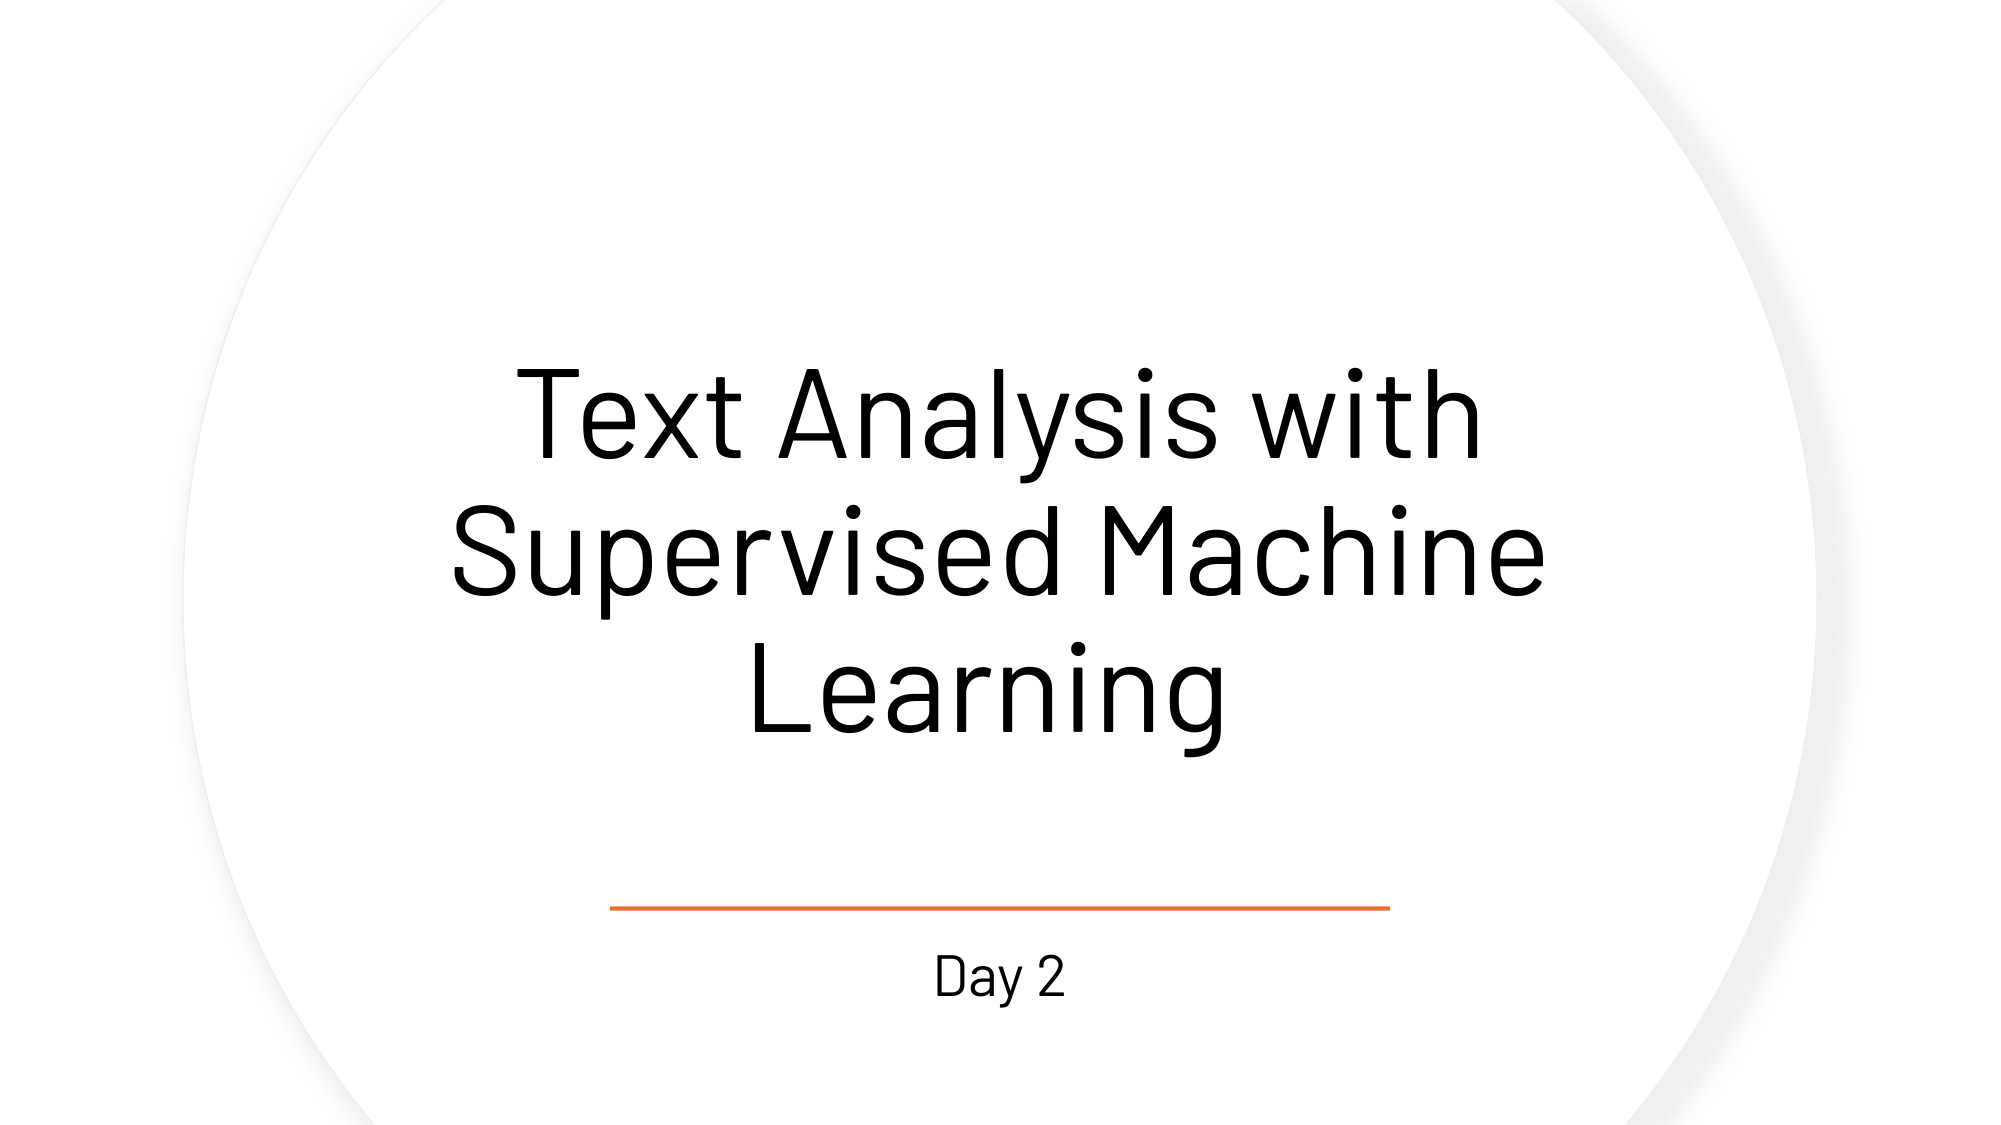

# Text Analysis with Supervised Machine Learning

Day 2